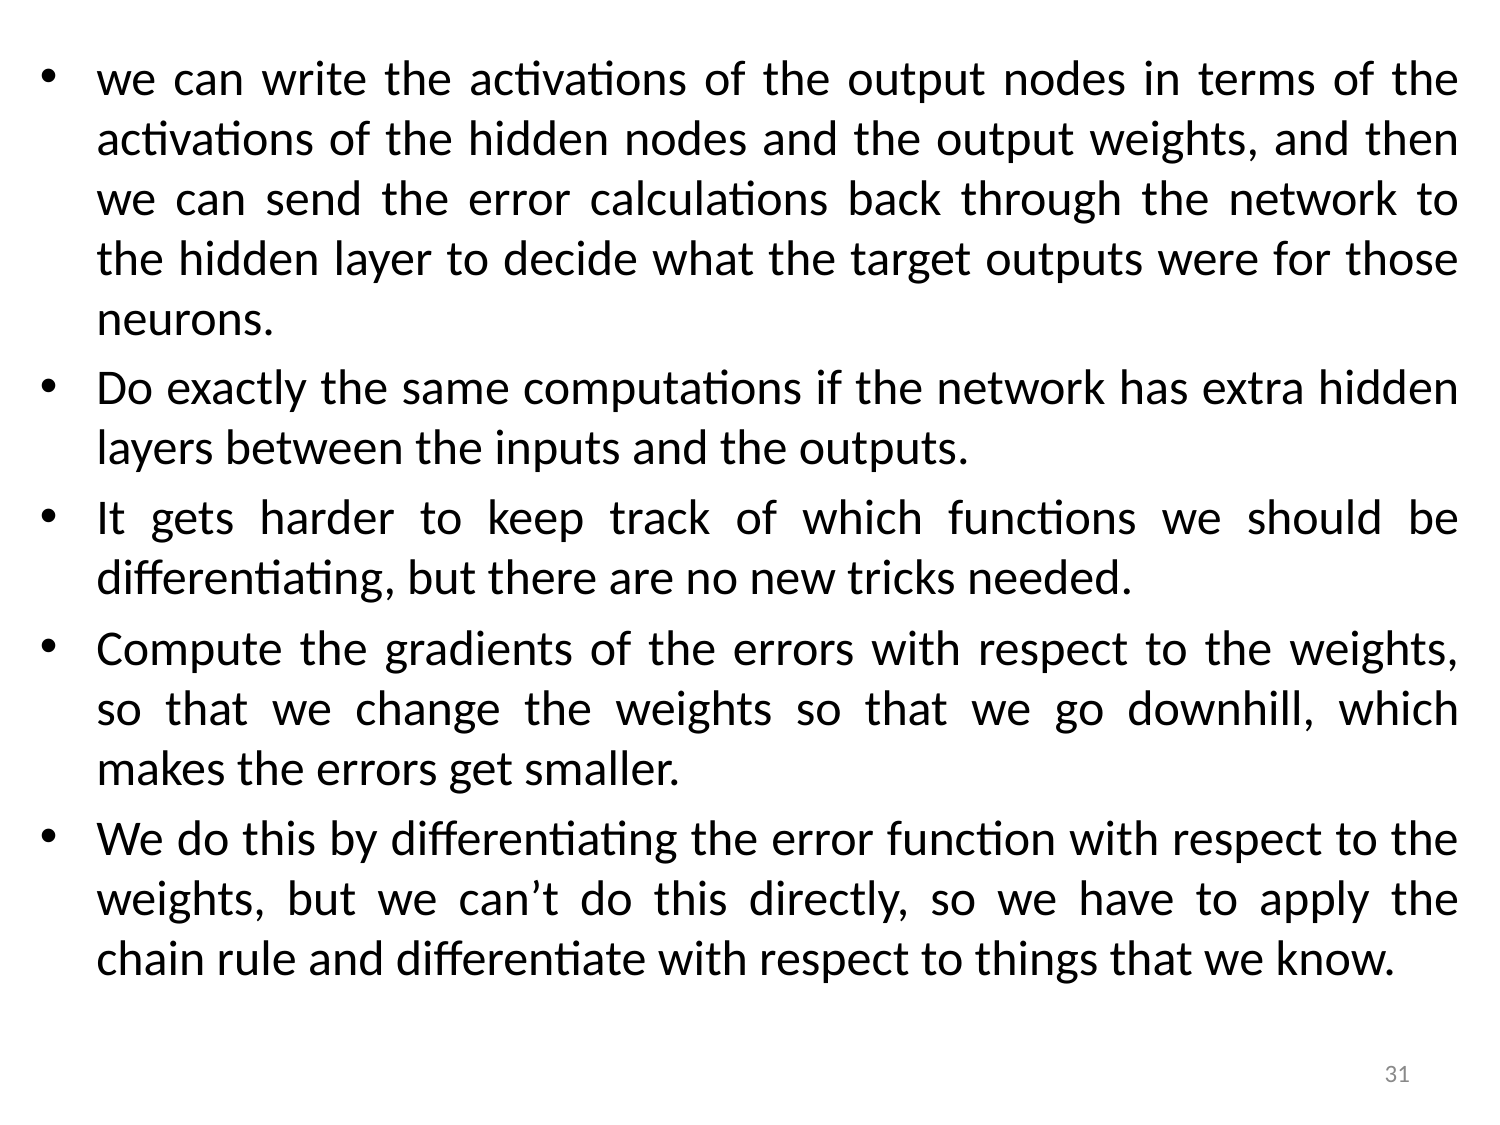

we can write the activations of the output nodes in terms of the activations of the hidden nodes and the output weights, and then we can send the error calculations back through the network to the hidden layer to decide what the target outputs were for those neurons.
Do exactly the same computations if the network has extra hidden layers between the inputs and the outputs.
It gets harder to keep track of which functions we should be differentiating, but there are no new tricks needed.
Compute the gradients of the errors with respect to the weights, so that we change the weights so that we go downhill, which makes the errors get smaller.
We do this by differentiating the error function with respect to the weights, but we can’t do this directly, so we have to apply the chain rule and differentiate with respect to things that we know.
31